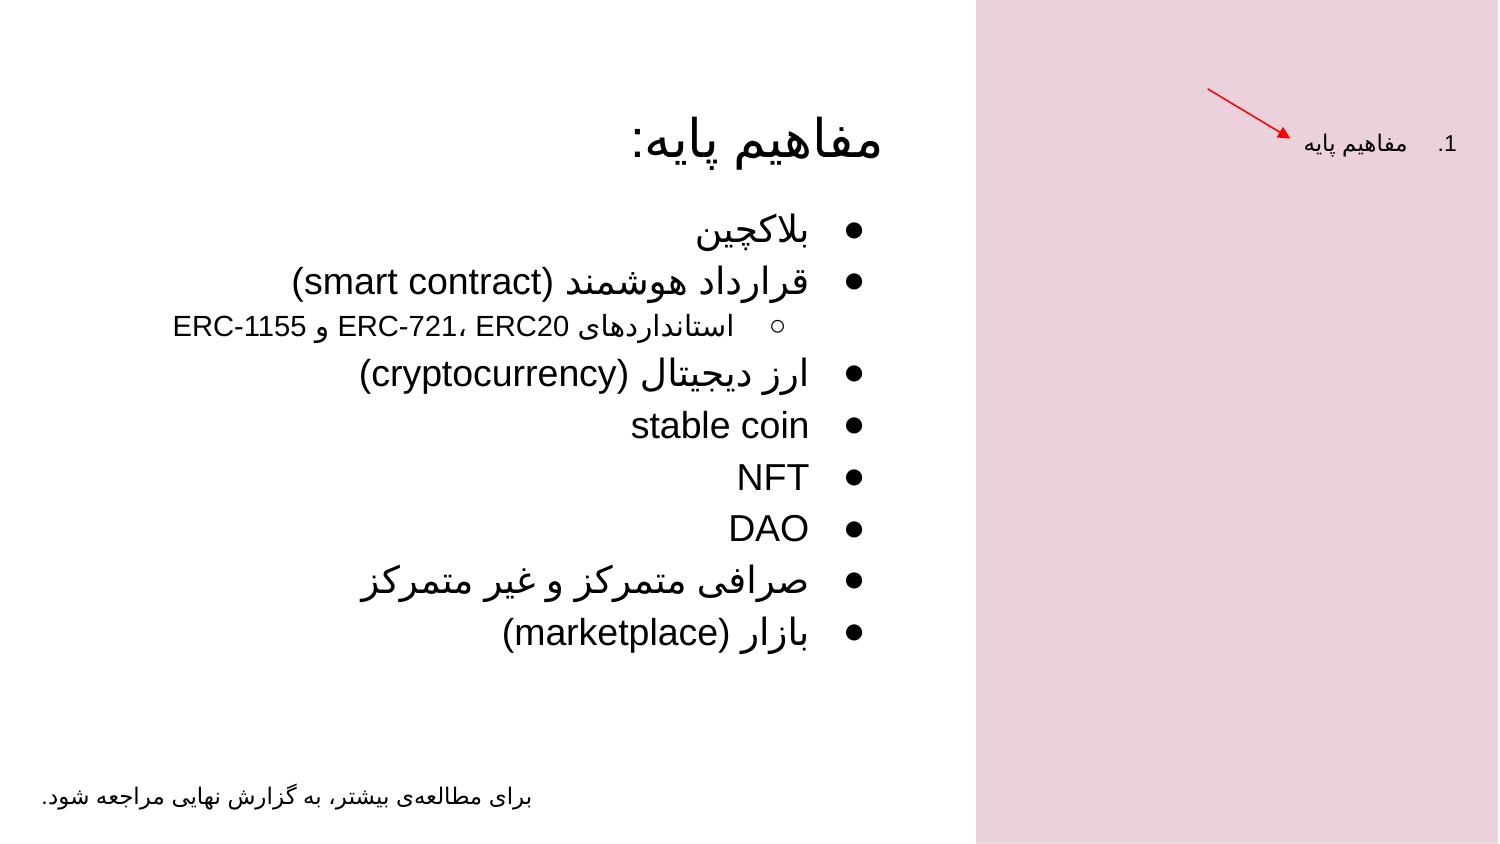

مفاهیم پایه
# مفاهیم پایه:
بلاکچین
قرارداد هوشمند (smart contract)
استانداردهای ERC-721، ERC20 و ERC-1155
ارز دیجیتال (cryptocurrency)
stable coin
NFT
DAO
صرافی متمرکز و غیر متمرکز
بازار (marketplace)
3
برای مطالعه‌ی بیشتر، به گزارش نهایی مراجعه شود.